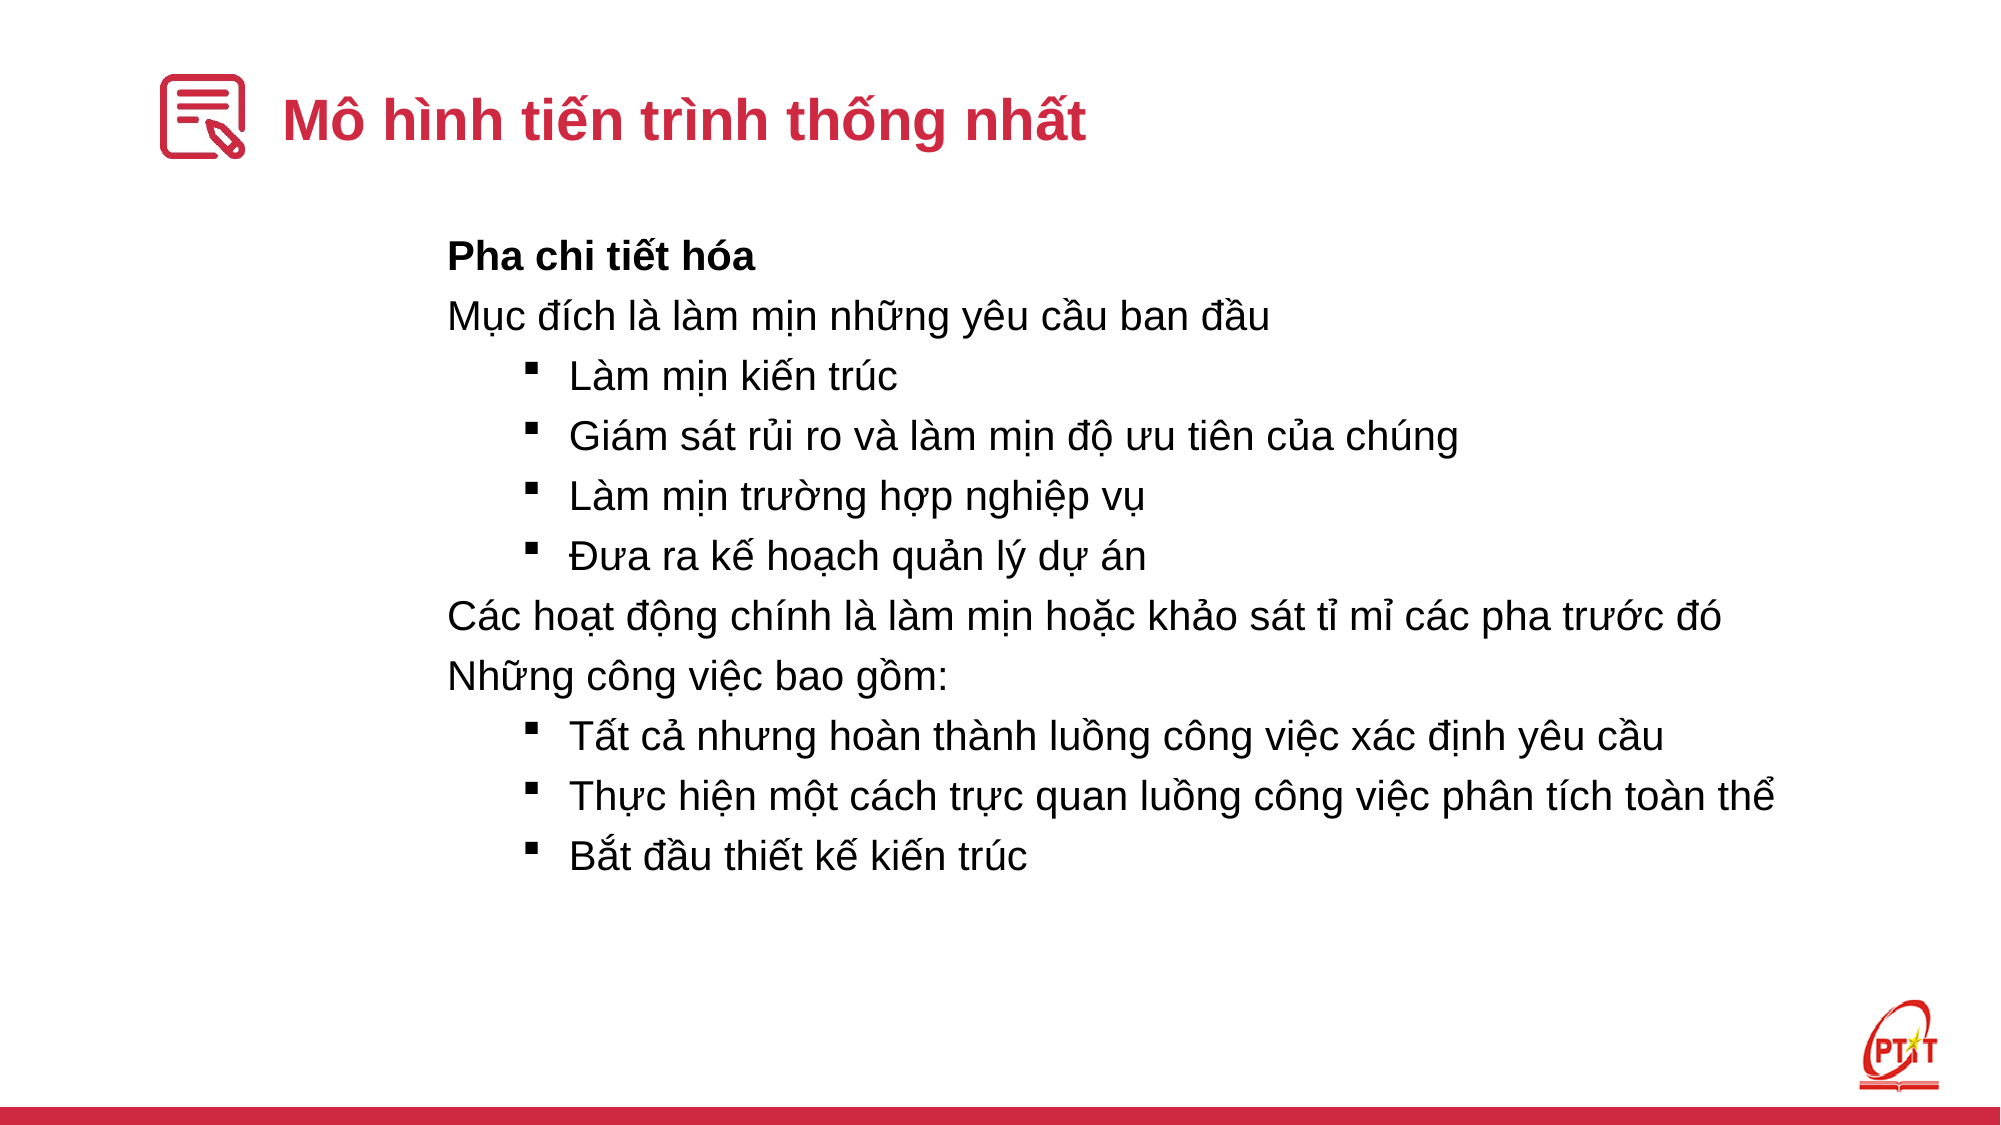

# Mô hình tiến trình thống nhất
Pha chi tiết hóa
Mục đích là làm mịn những yêu cầu ban đầu
Làm mịn kiến trúc
Giám sát rủi ro và làm mịn độ ưu tiên của chúng
Làm mịn trường hợp nghiệp vụ
Đưa ra kế hoạch quản lý dự án
Các hoạt động chính là làm mịn hoặc khảo sát tỉ mỉ các pha trước đó
Những công việc bao gồm:
Tất cả nhưng hoàn thành luồng công việc xác định yêu cầu
Thực hiện một cách trực quan luồng công việc phân tích toàn thể
Bắt đầu thiết kế kiến trúc